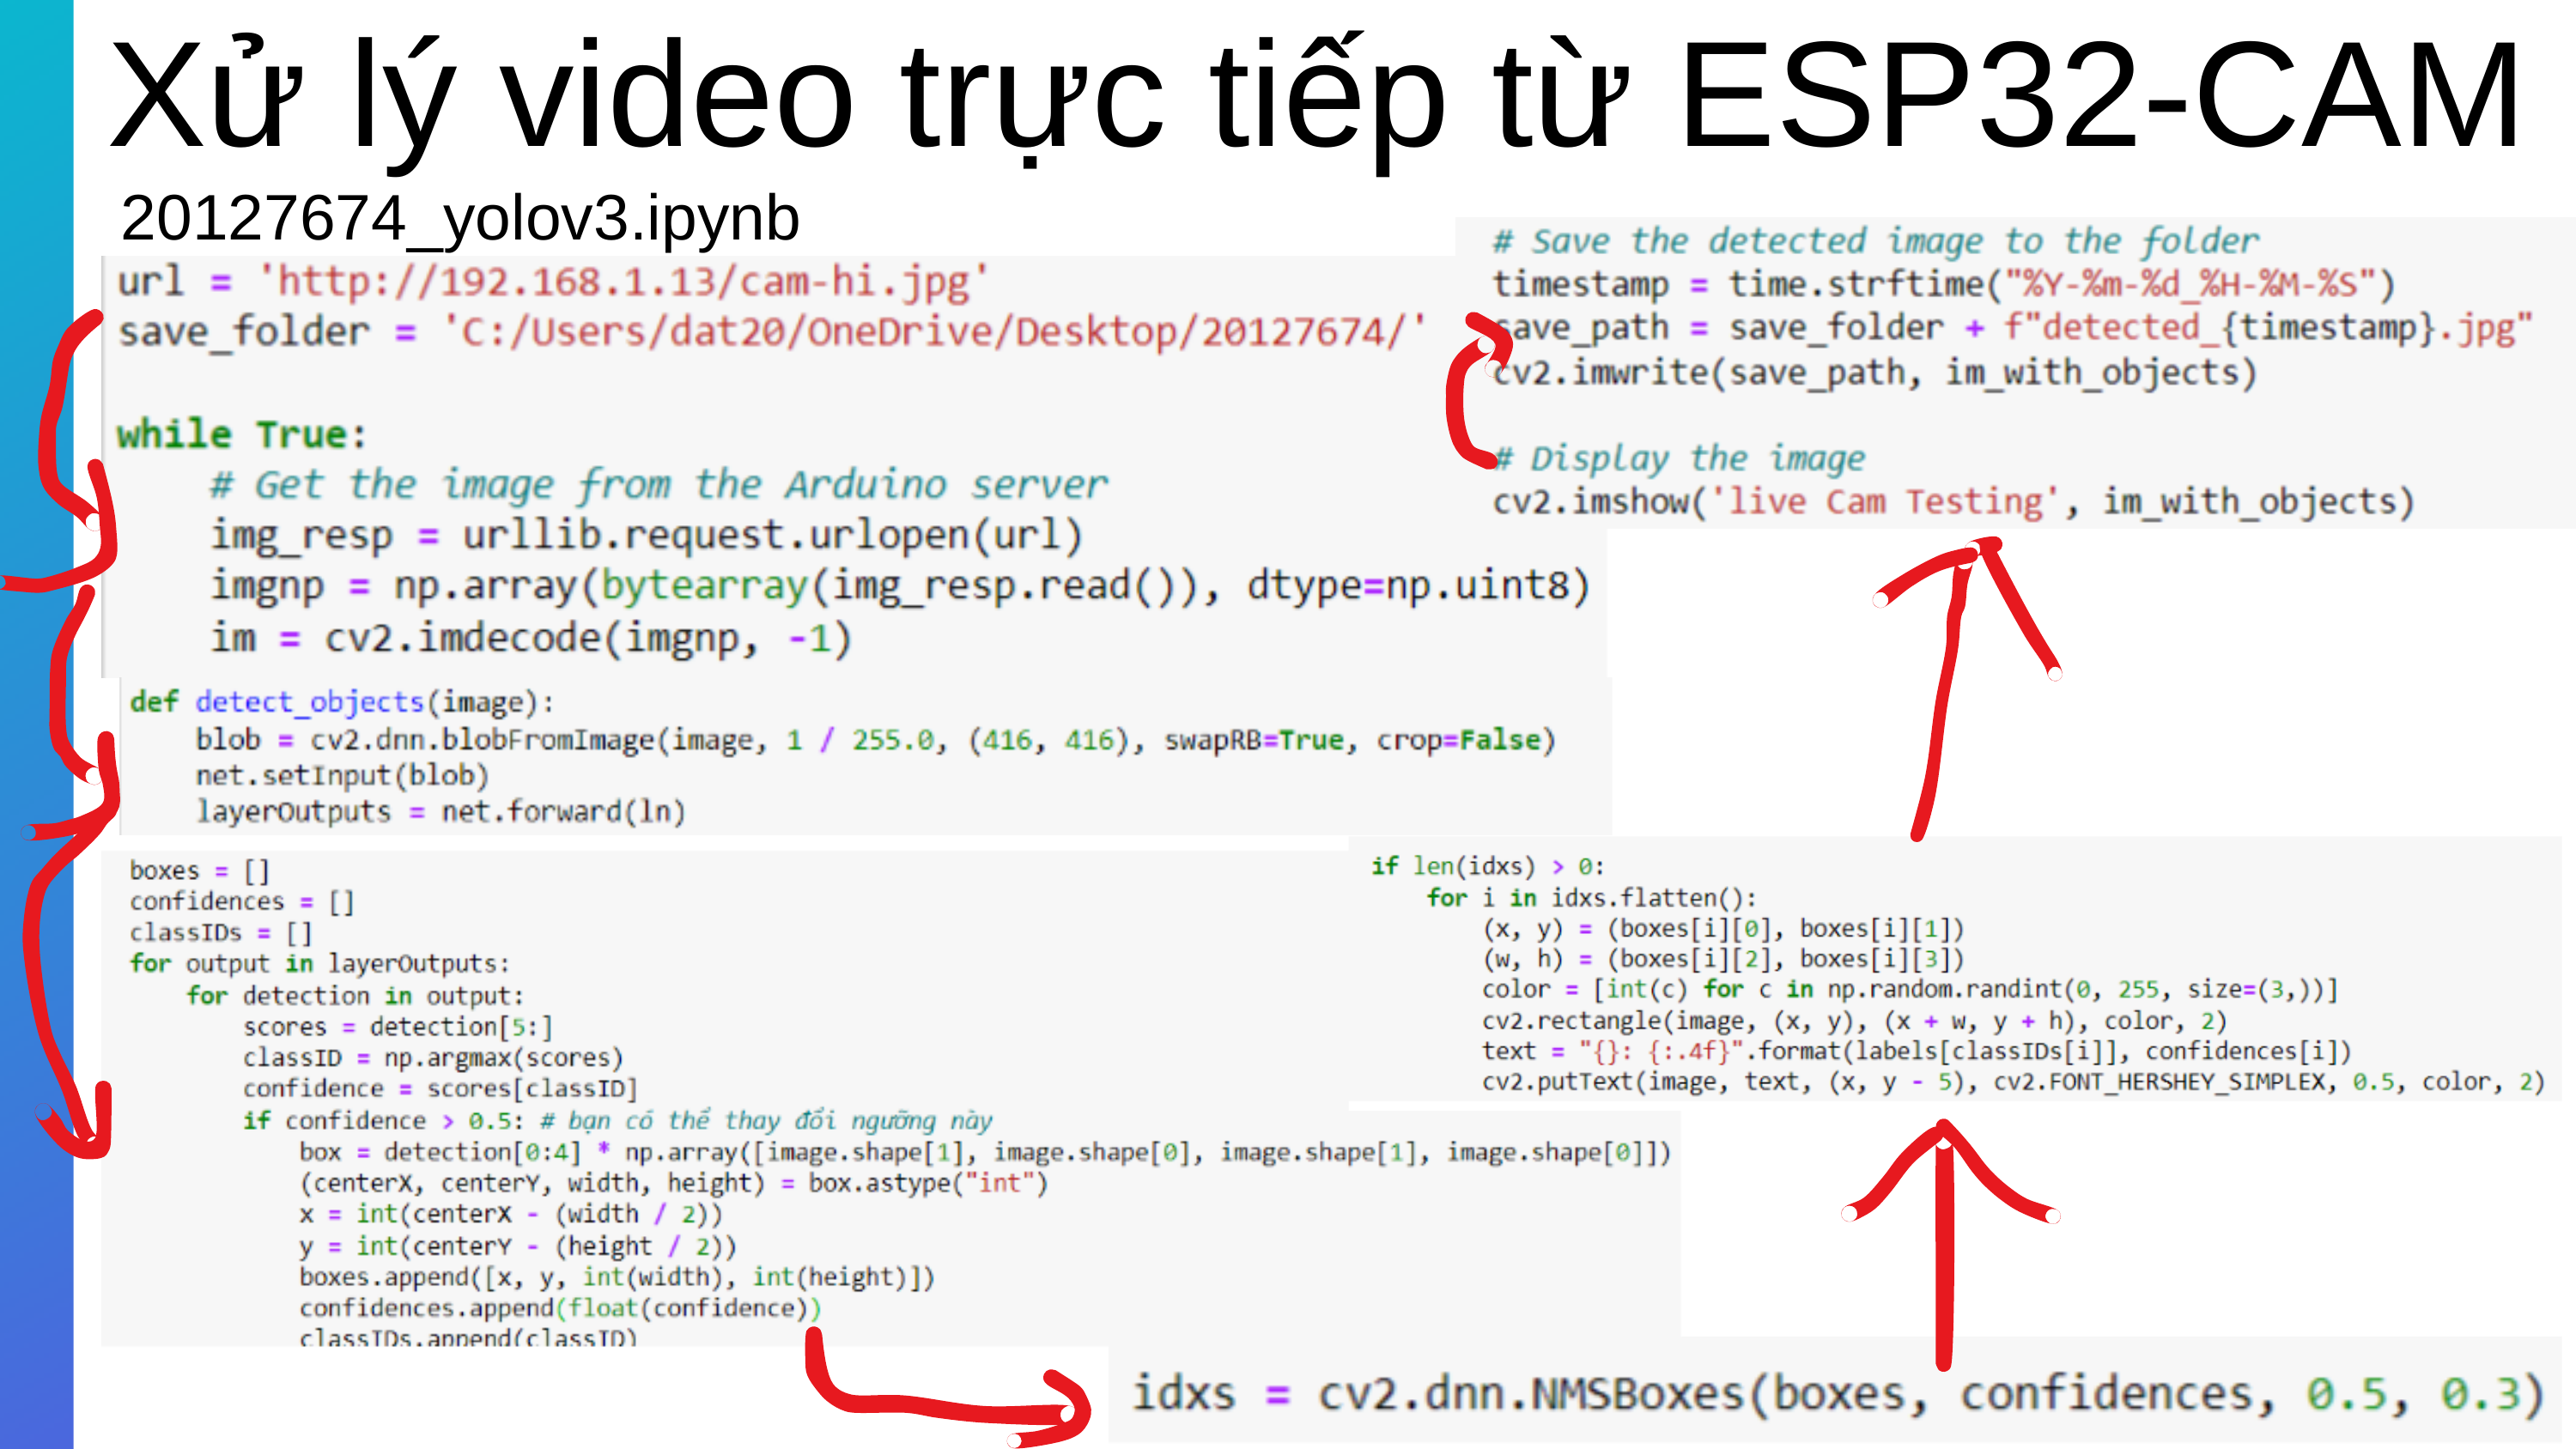

Xử lý video trực tiếp từ ESP32-CAM
20127674_yolov3.ipynb